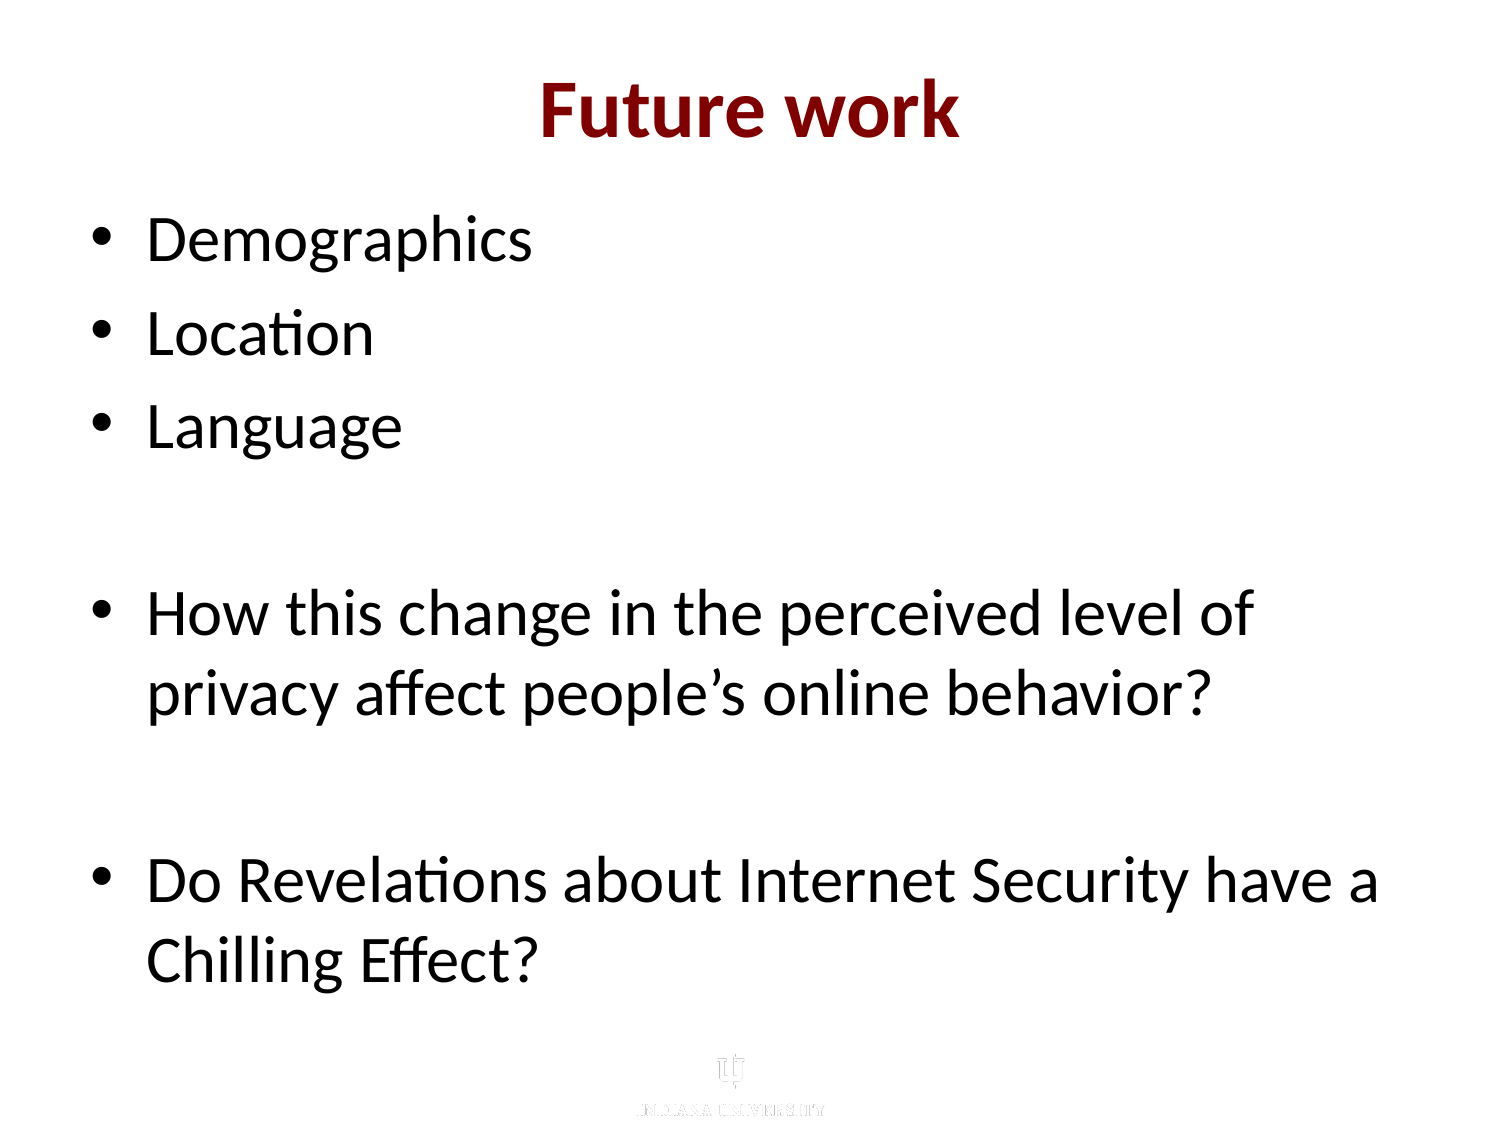

# Future work
Demographics
Location
Language

How this change in the perceived level of privacy affect people’s online behavior?

Do Revelations about Internet Security have a Chilling Effect?

20